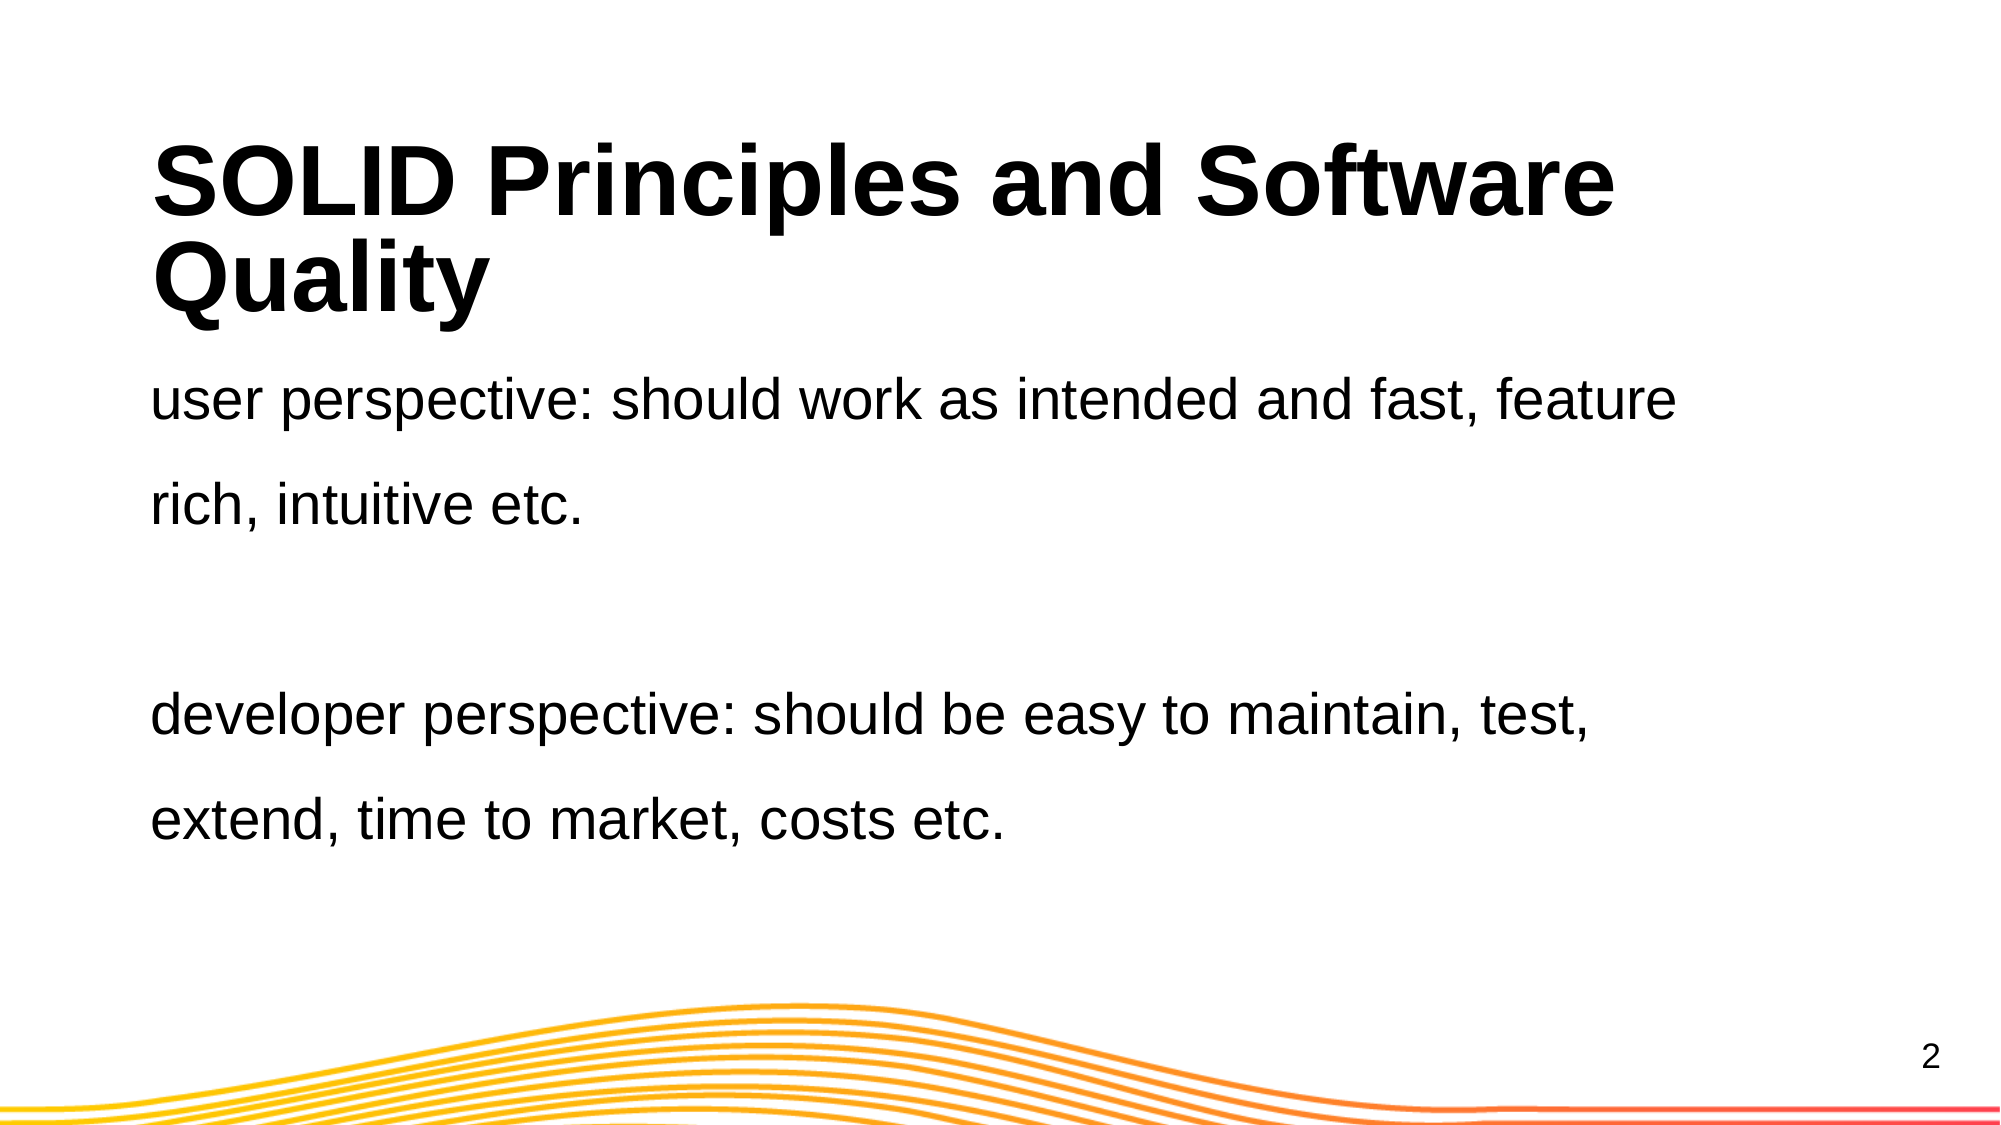

SOLID Principles and Software Quality
user perspective: should work as intended and fast, feature rich, intuitive etc.

developer perspective: should be easy to maintain, test, extend, time to market, costs etc.
2